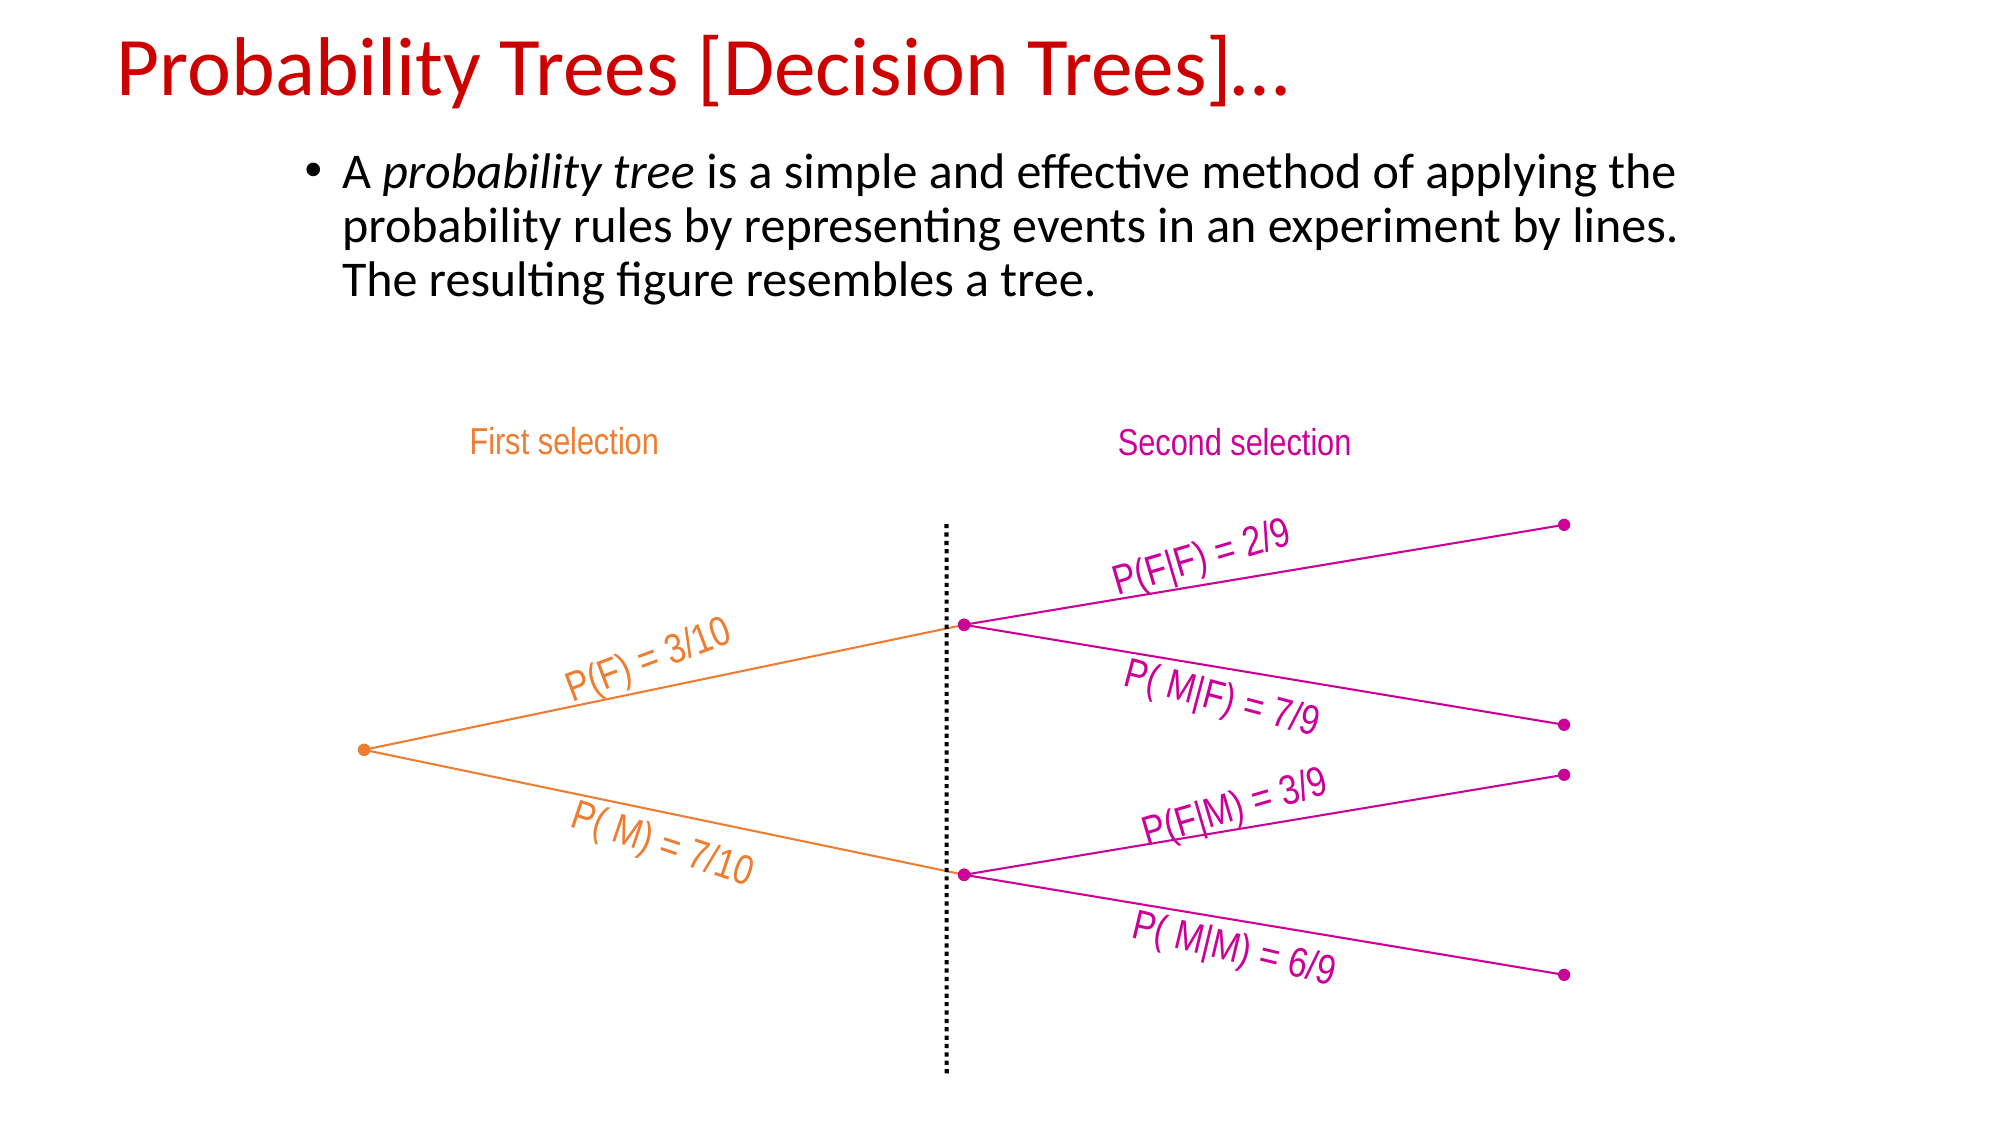

# Probability Trees [Decision Trees]…
A probability tree is a simple and effective method of applying the probability rules by representing events in an experiment by lines. The resulting figure resembles a tree.
First selection
Second selection
P(F|F) = 2/9

P(F) = 3/10

P( M|F) = 7/9
P(F|M) = 3/9
P( M) = 7/10
P( M|M) = 6/9